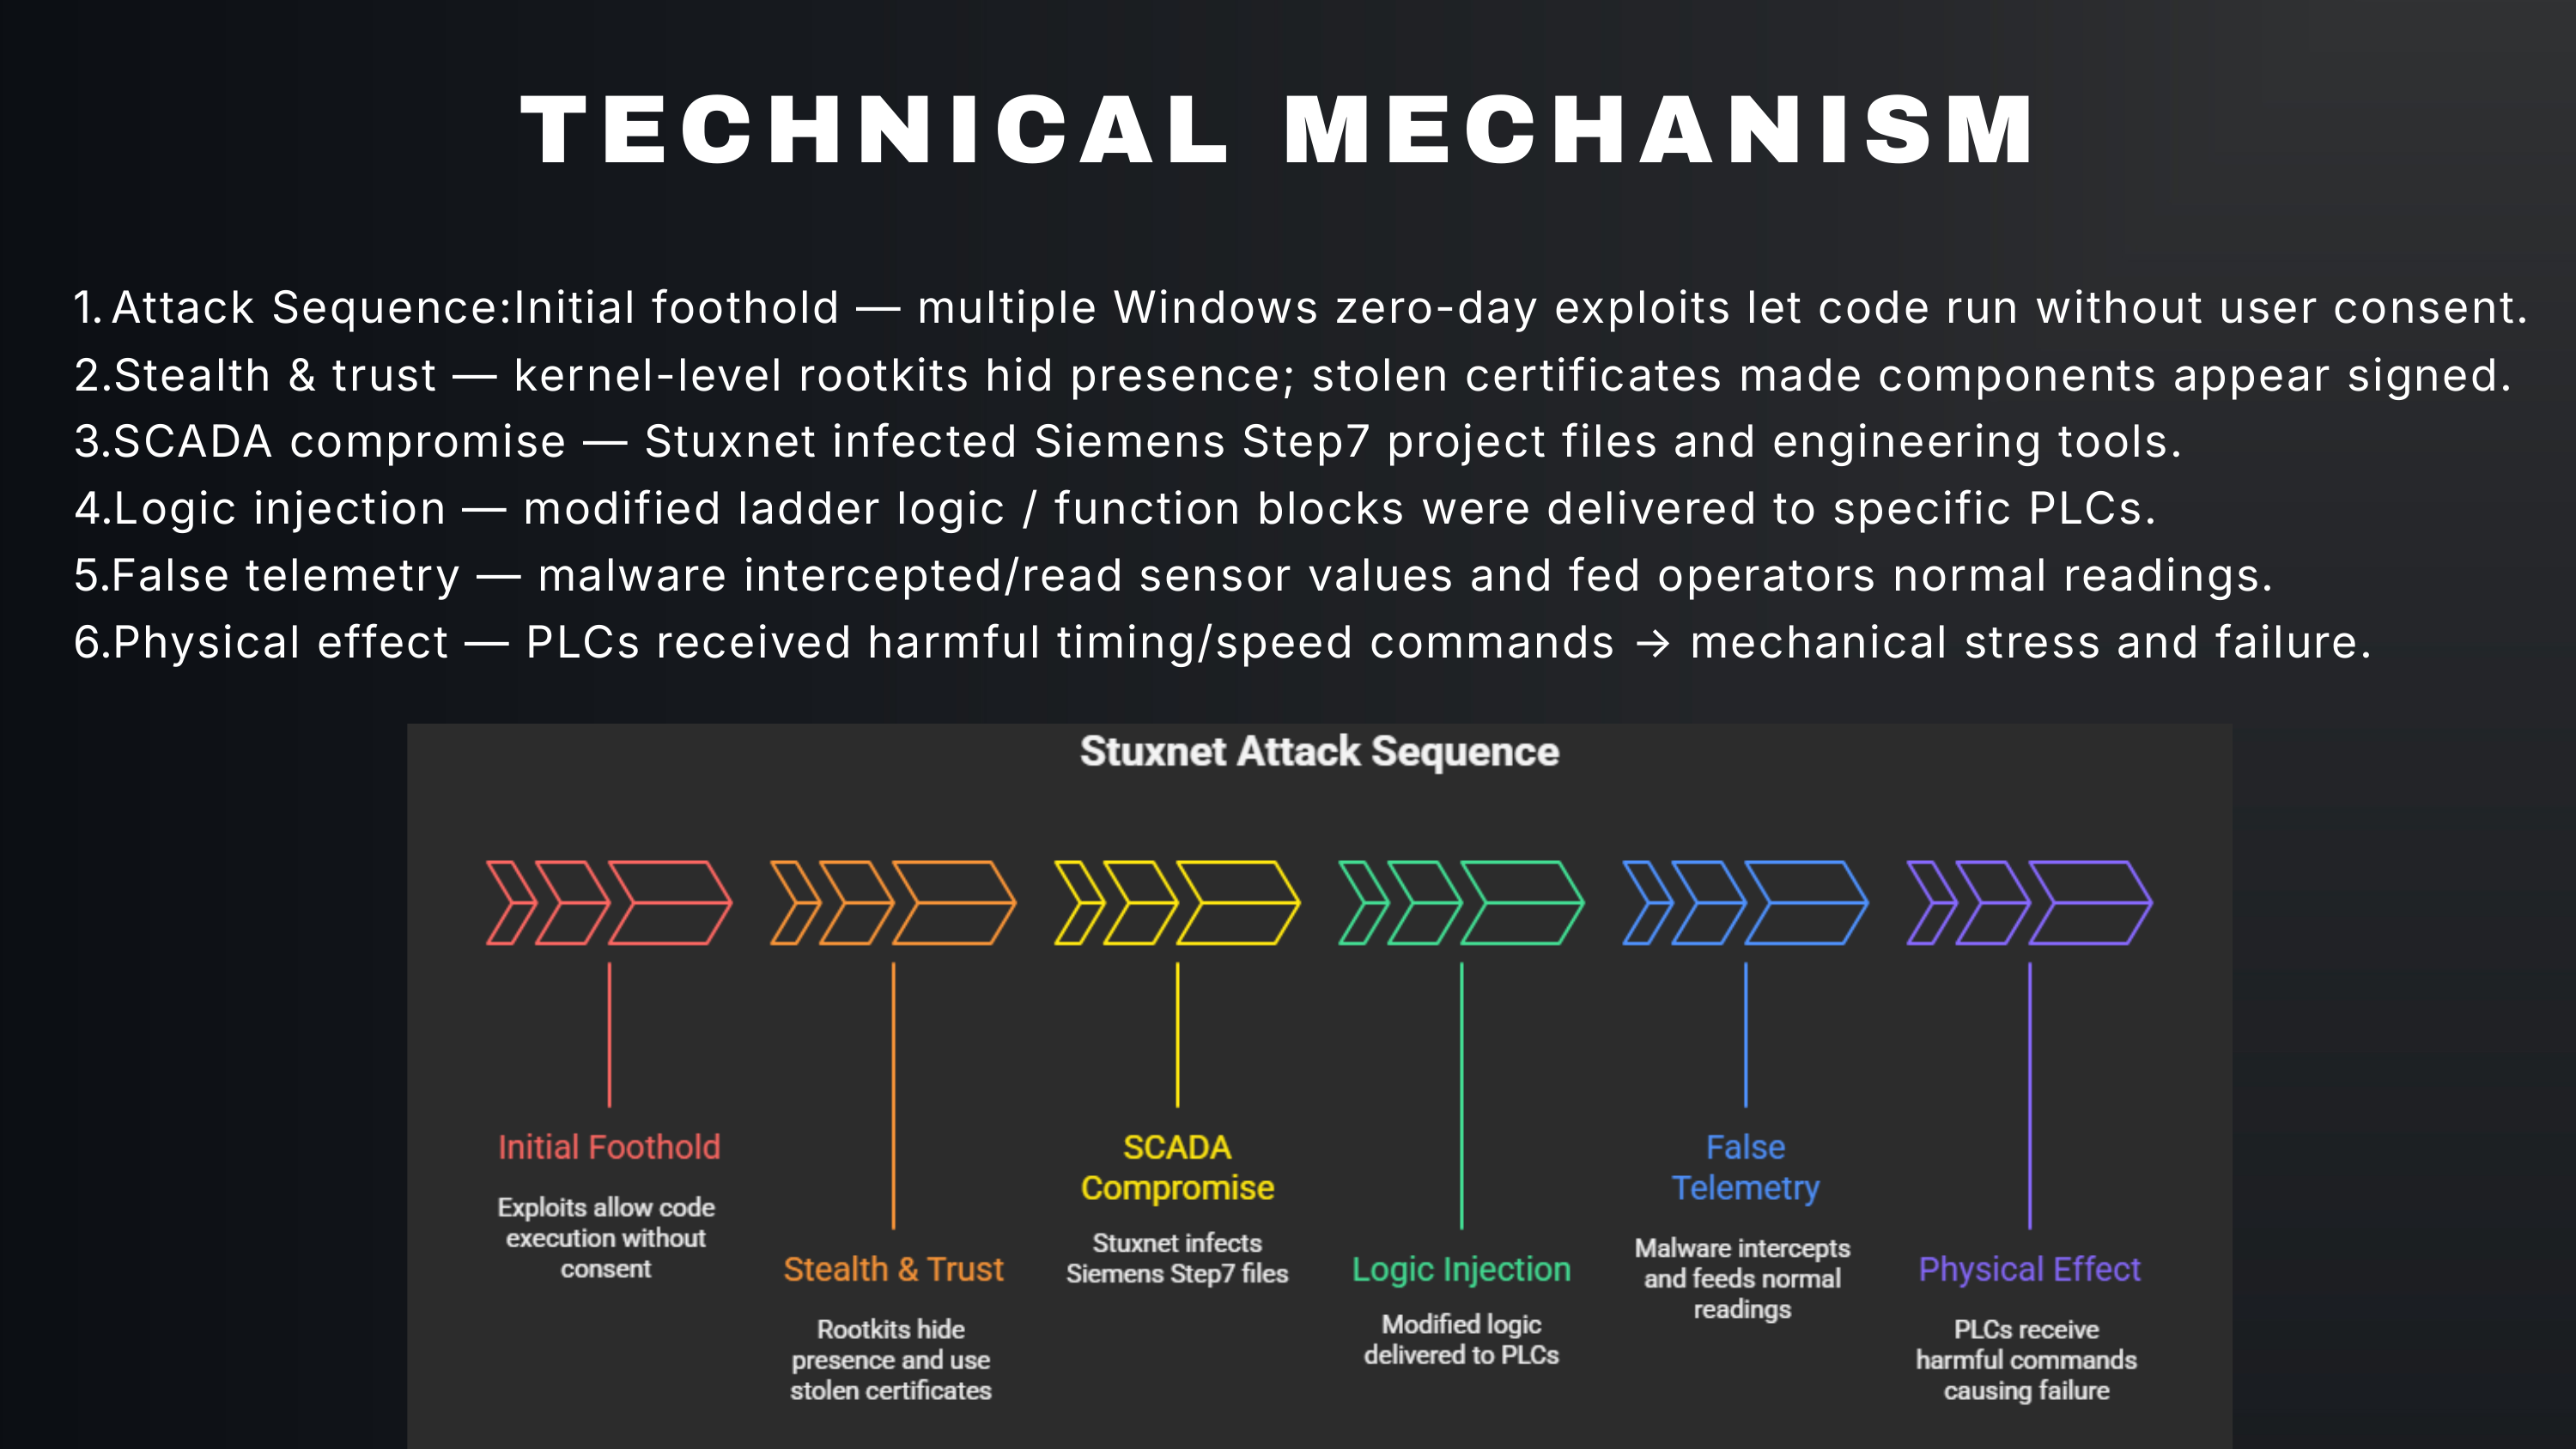

TECHNICAL MECHANISM
Attack Sequence:Initial foothold — multiple Windows zero-day exploits let code run without user consent.
Stealth & trust — kernel-level rootkits hid presence; stolen certificates made components appear signed.
SCADA compromise — Stuxnet infected Siemens Step7 project files and engineering tools.
Logic injection — modified ladder logic / function blocks were delivered to specific PLCs.
False telemetry — malware intercepted/read sensor values and fed operators normal readings.
Physical effect — PLCs received harmful timing/speed commands → mechanical stress and failure.